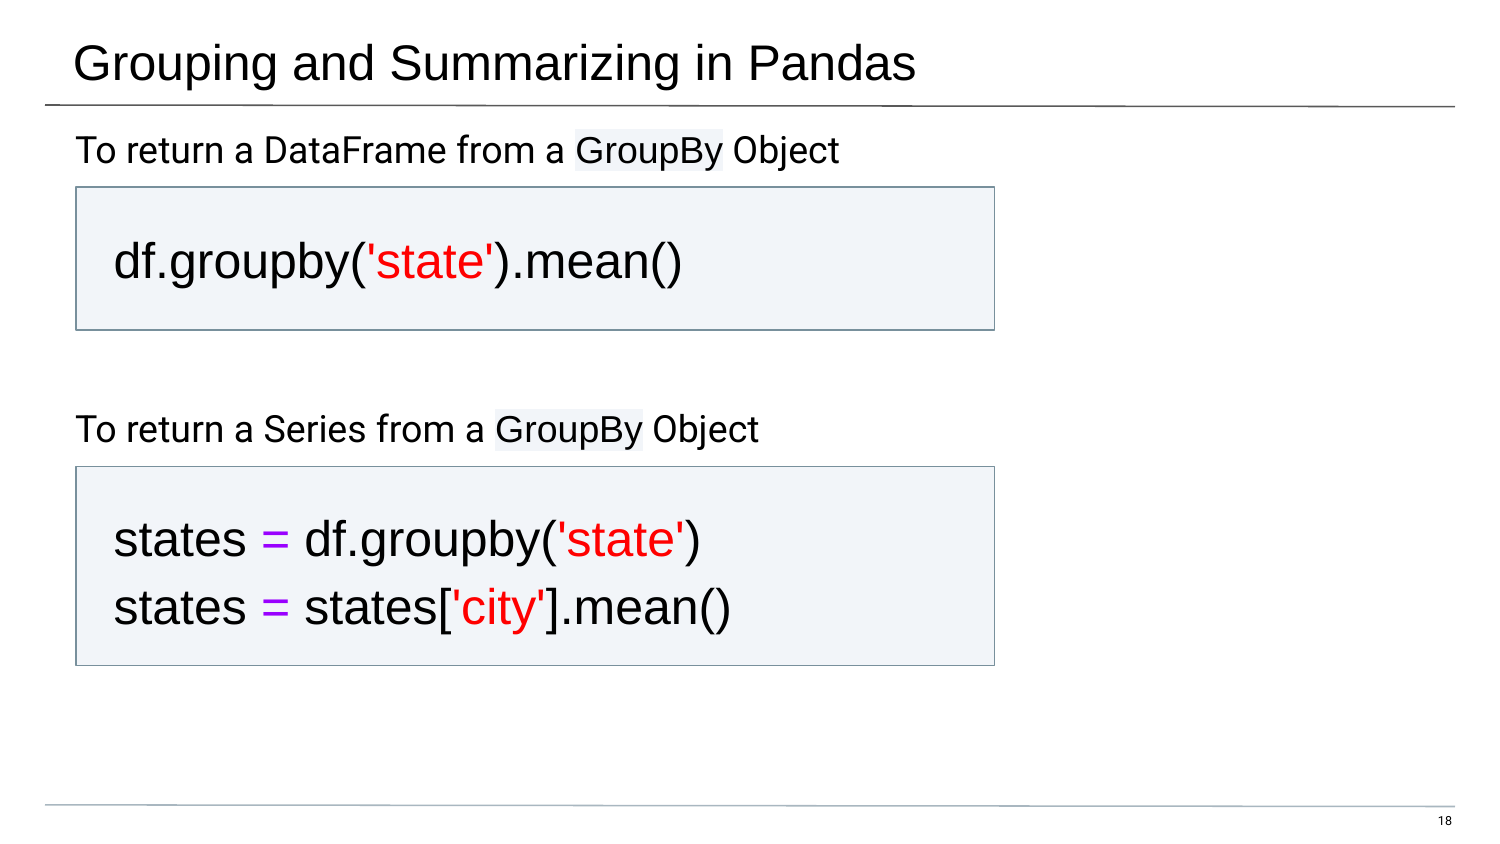

# Grouping and Summarizing in Pandas

To return a DataFrame from a GroupBy Object
df.groupby('state').mean()
To return a Series from a GroupBy Object
states = df.groupby('state')
states = states['city'].mean()